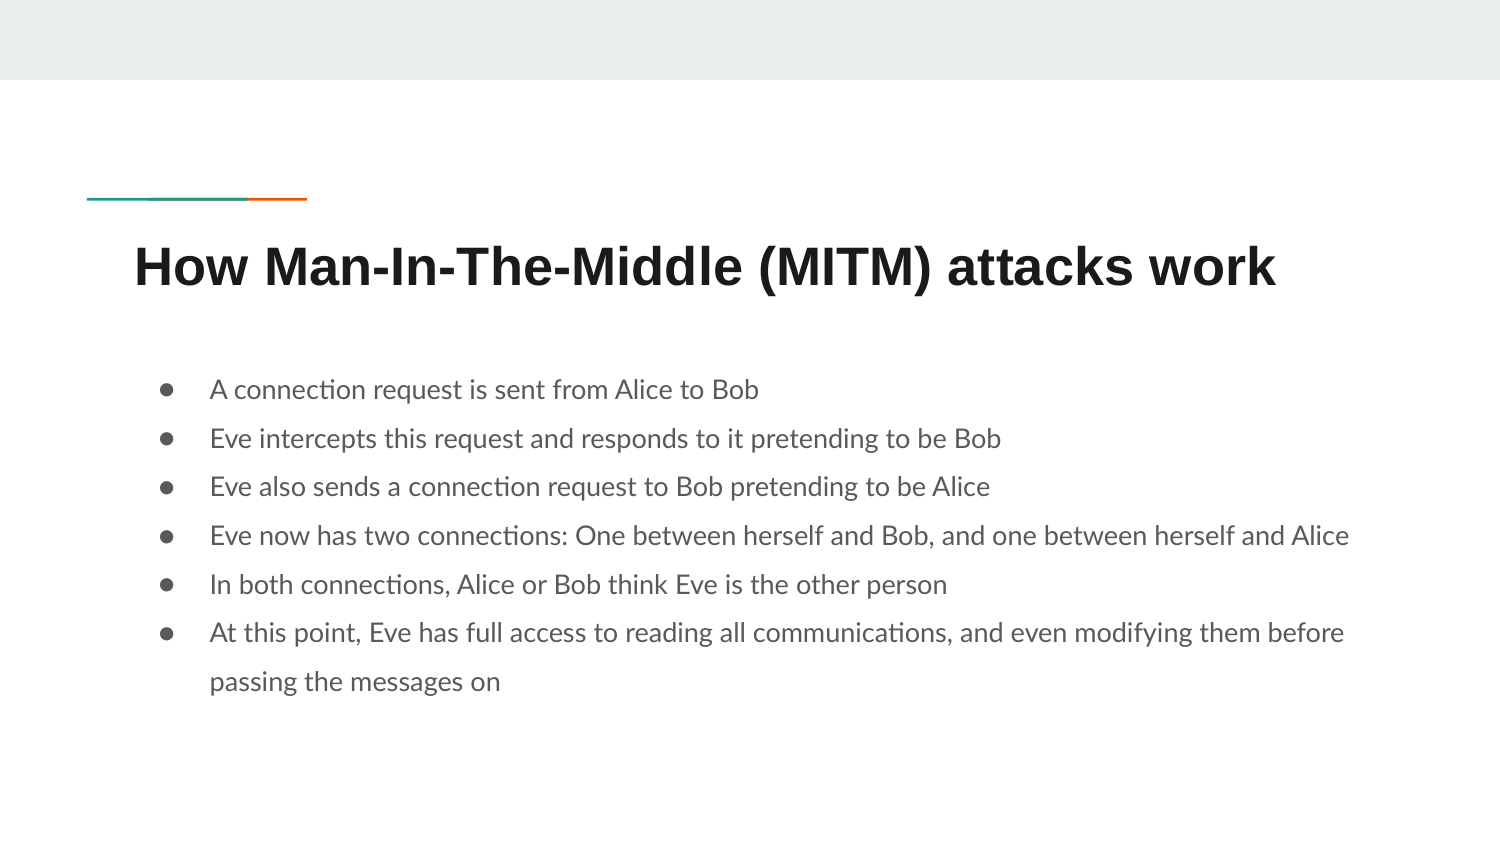

# How Man-In-The-Middle (MITM) attacks work
A connection request is sent from Alice to Bob
Eve intercepts this request and responds to it pretending to be Bob
Eve also sends a connection request to Bob pretending to be Alice
Eve now has two connections: One between herself and Bob, and one between herself and Alice
In both connections, Alice or Bob think Eve is the other person
At this point, Eve has full access to reading all communications, and even modifying them before passing the messages on